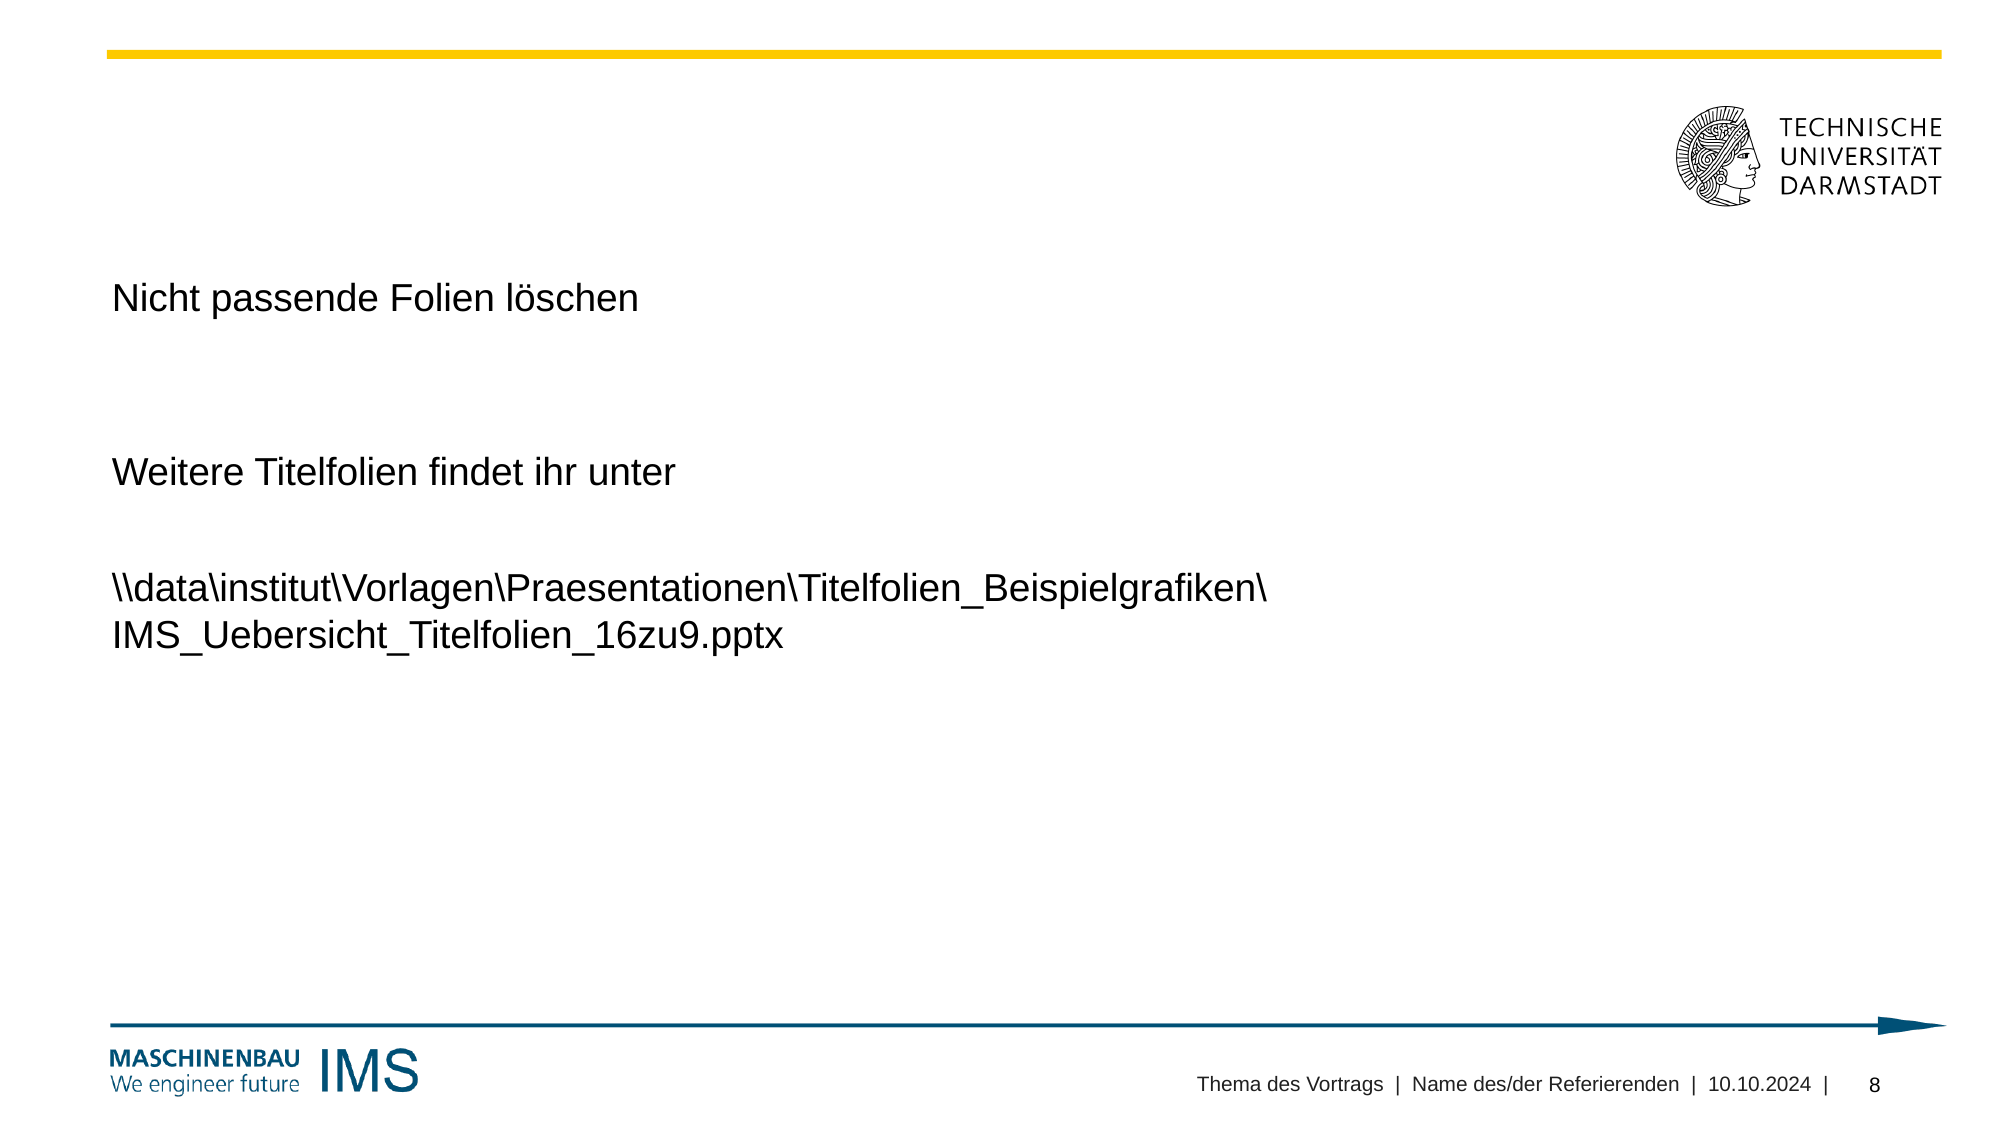

#
Nicht passende Folien löschen

Weitere Titelfolien findet ihr unter

\\data\institut\Vorlagen\Praesentationen\Titelfolien_Beispielgrafiken\ IMS_Uebersicht_Titelfolien_16zu9.pptx

Thema des Vortrags  |  Name des/der Referierenden  |  10.10.2024  |
8